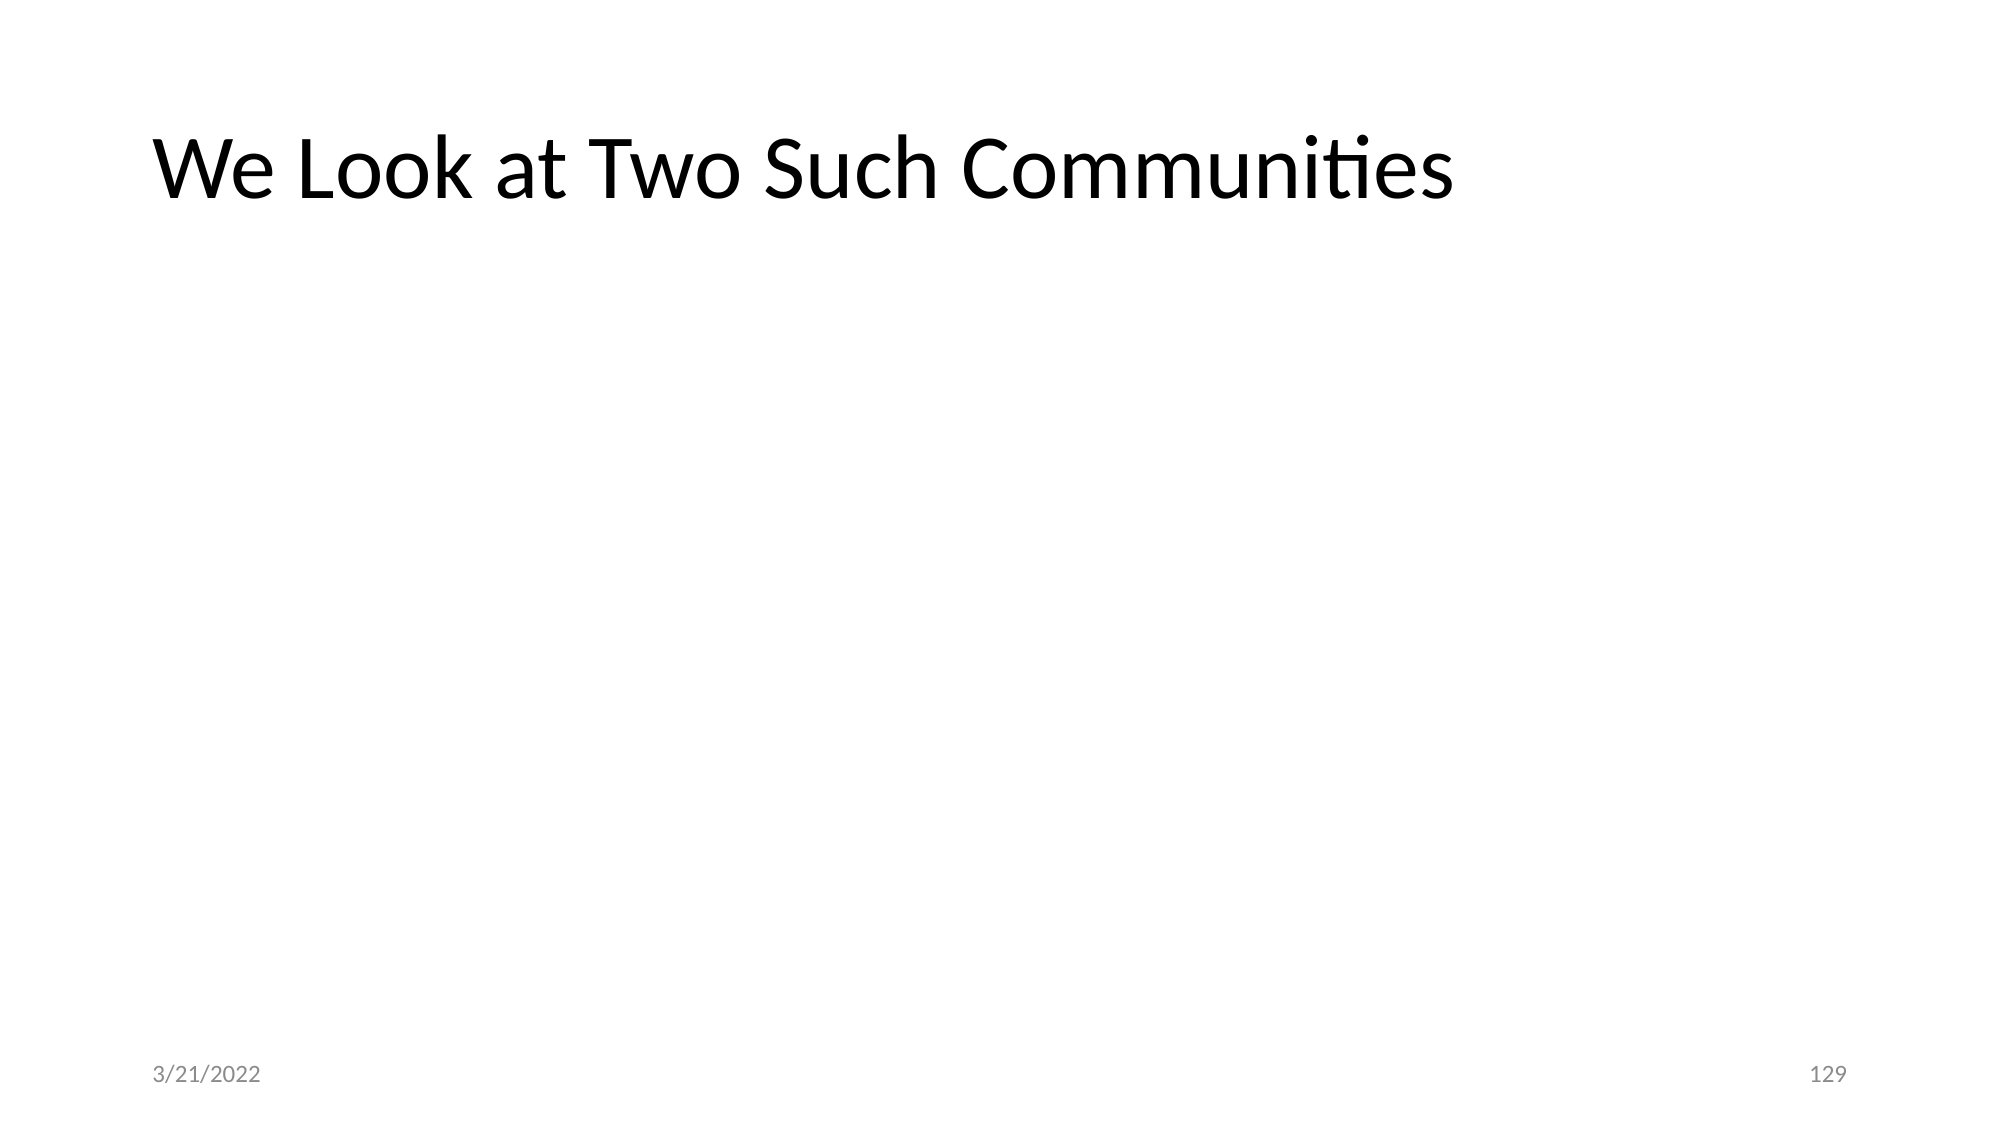

# We Look at Two Such Communities

3/21/2022
129